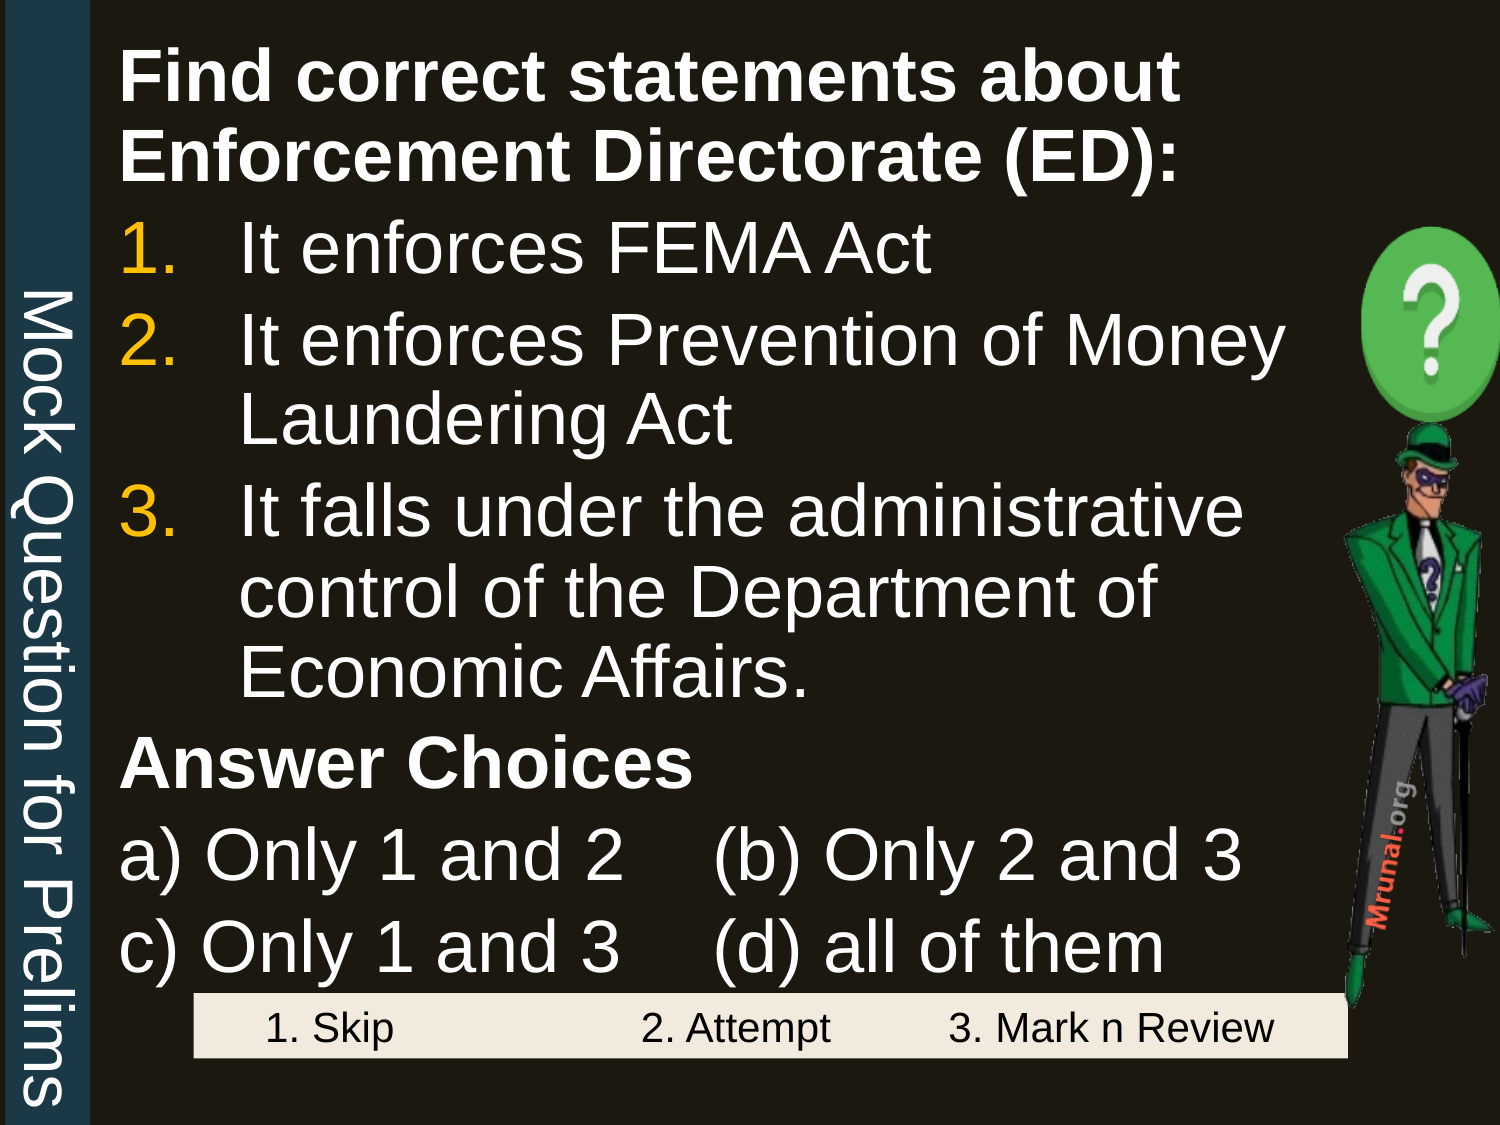

Mock Question for Prelims
Find correct statements about Enforcement Directorate (ED):
It enforces FEMA Act
It enforces Prevention of Money Laundering Act
It falls under the administrative control of the Department of Economic Affairs.
Answer Choices
a) Only 1 and 2 		(b) Only 2 and 3
c) Only 1 and 3			(d) all of them